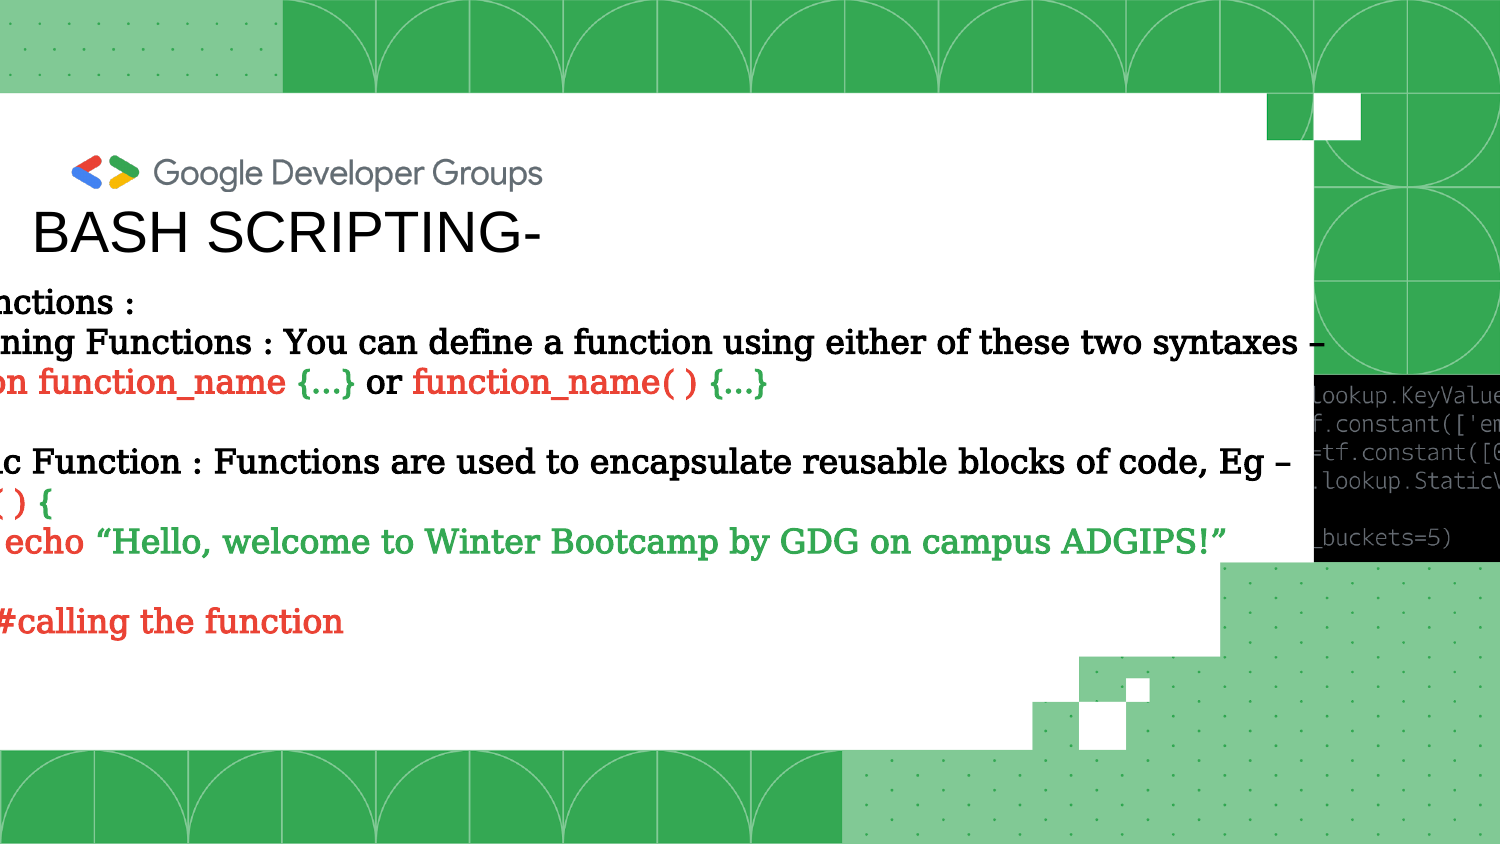

BASH SCRIPTING-
$> Functions :
1. Defining Functions : You can define a function using either of these two syntaxes –
function function_name {…} or function_name( ) {…}

2. Basic Function : Functions are used to encapsulate reusable blocks of code, Eg –
greet ( ) {
           echo “Hello, welcome to Winter Bootcamp by GDG on campus ADGIPS!”
}
greet #calling the function